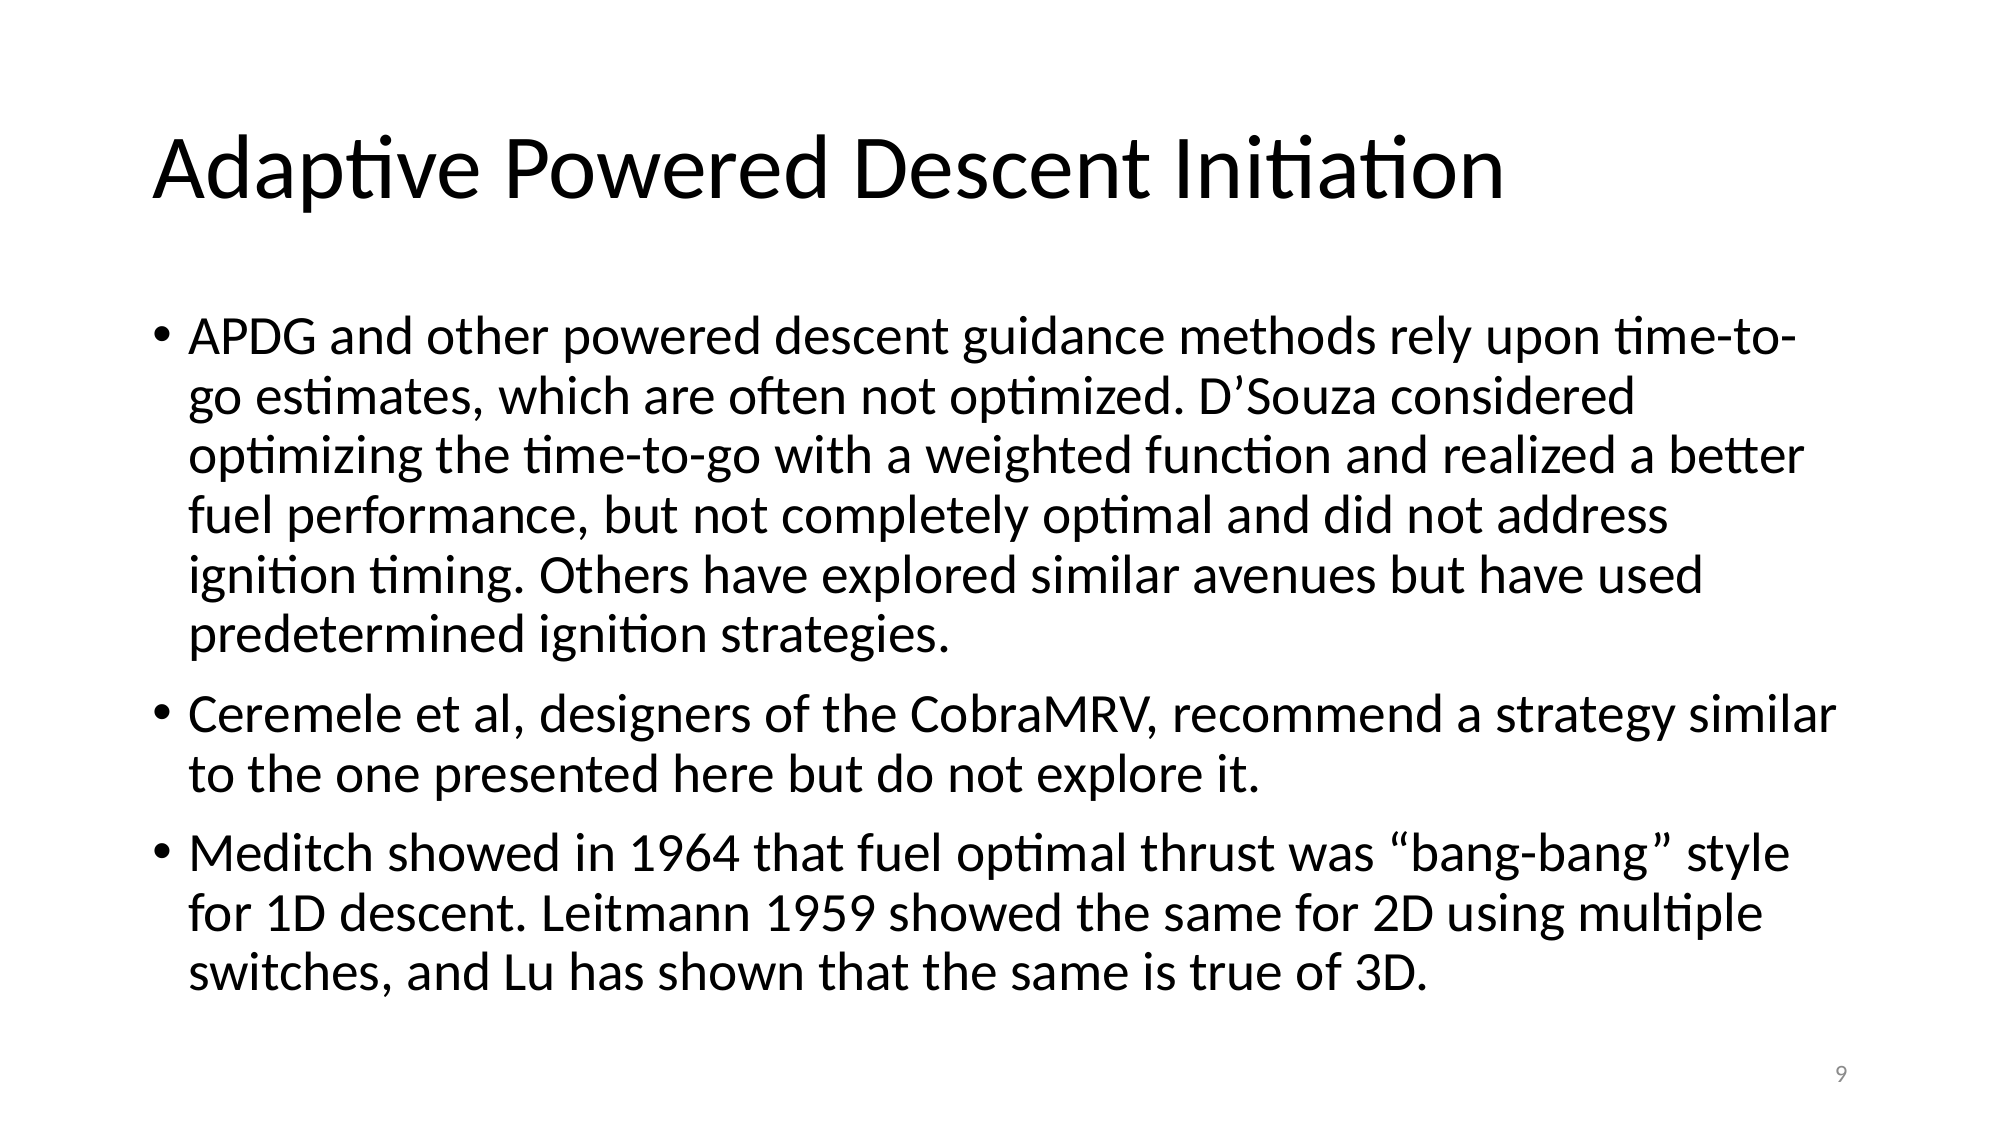

# Adaptive Powered Descent Initiation
APDG and other powered descent guidance methods rely upon time-to-go estimates, which are often not optimized. D’Souza considered optimizing the time-to-go with a weighted function and realized a better fuel performance, but not completely optimal and did not address ignition timing. Others have explored similar avenues but have used predetermined ignition strategies.
Ceremele et al, designers of the CobraMRV, recommend a strategy similar to the one presented here but do not explore it.
Meditch showed in 1964 that fuel optimal thrust was “bang-bang” style for 1D descent. Leitmann 1959 showed the same for 2D using multiple switches, and Lu has shown that the same is true of 3D.
9